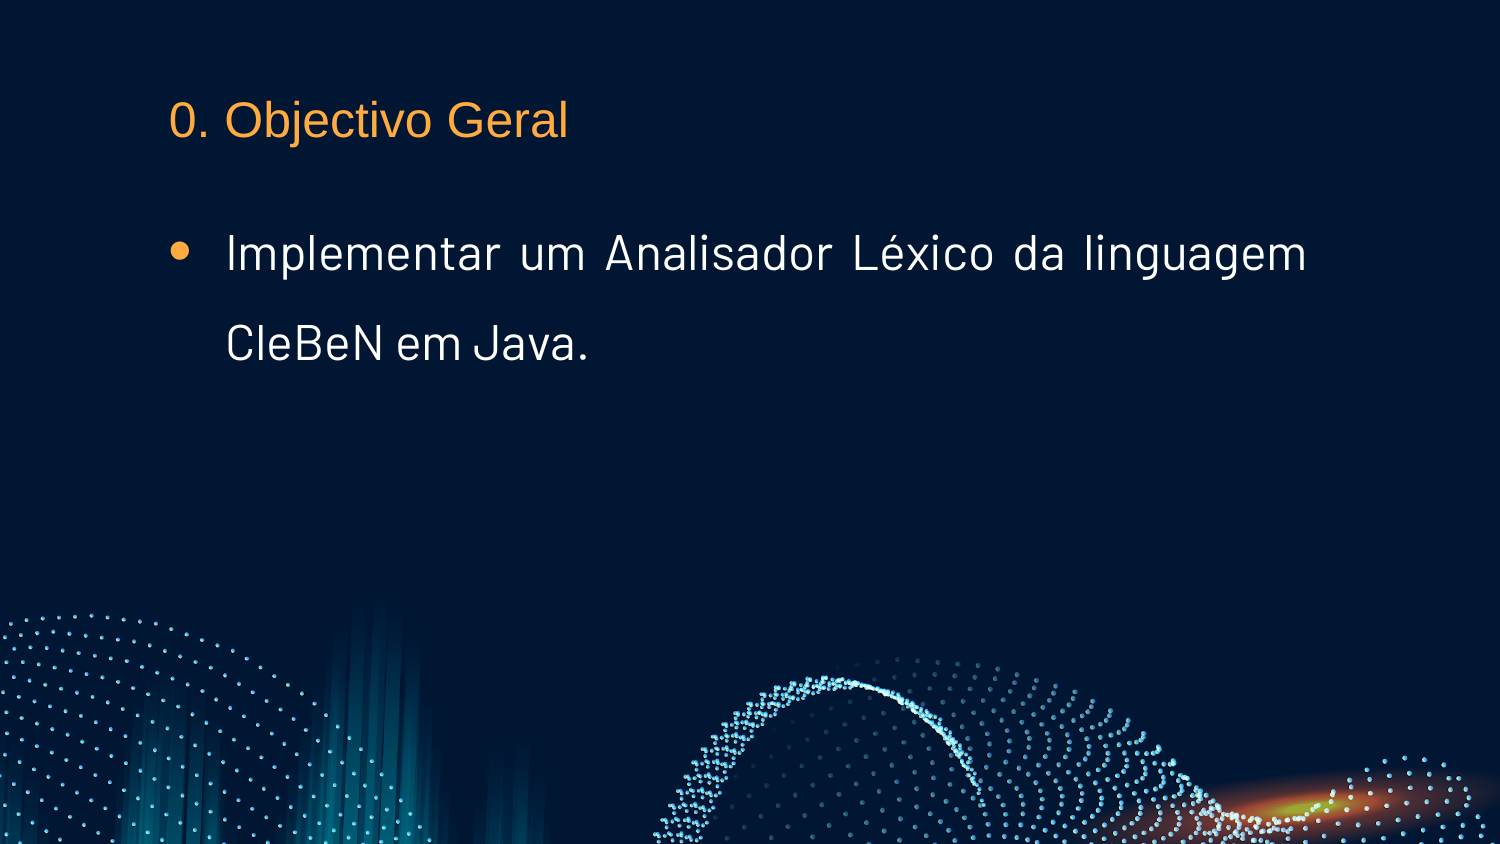

# 0. Objectivo Geral
Implementar um Analisador Léxico da linguagem CleBeN em Java.